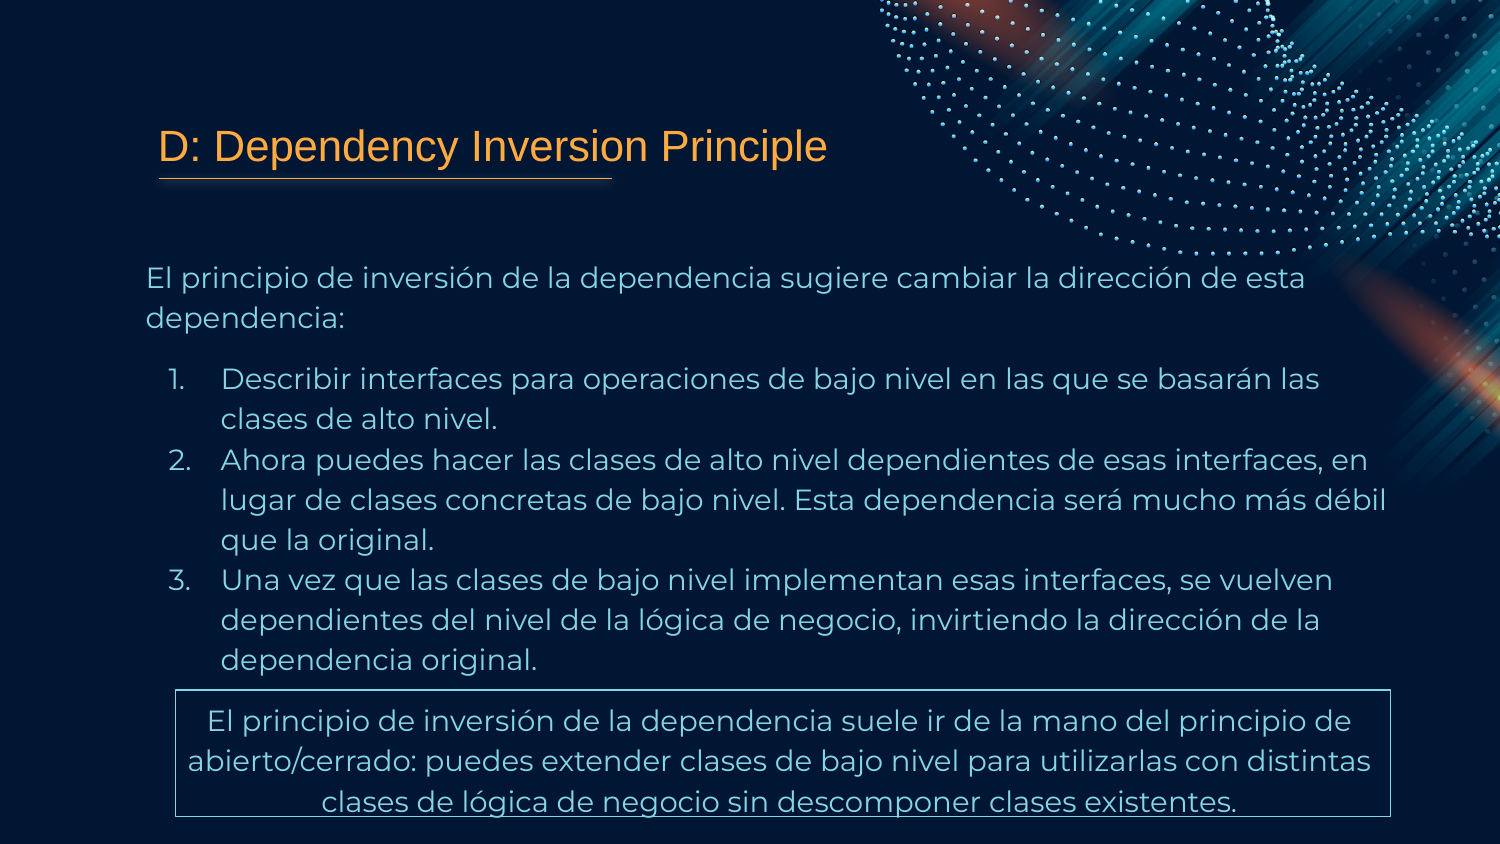

D: Dependency Inversion Principle

El principio de inversión de la dependencia sugiere cambiar la dirección de esta dependencia:
Describir interfaces para operaciones de bajo nivel en las que se basarán las clases de alto nivel.
Ahora puedes hacer las clases de alto nivel dependientes de esas interfaces, en lugar de clases concretas de bajo nivel. Esta dependencia será mucho más débil que la original.
Una vez que las clases de bajo nivel implementan esas interfaces, se vuelven dependientes del nivel de la lógica de negocio, invirtiendo la dirección de la dependencia original.
El principio de inversión de la dependencia suele ir de la mano del principio de abierto/cerrado: puedes extender clases de bajo nivel para utilizarlas con distintas clases de lógica de negocio sin descomponer clases existentes.